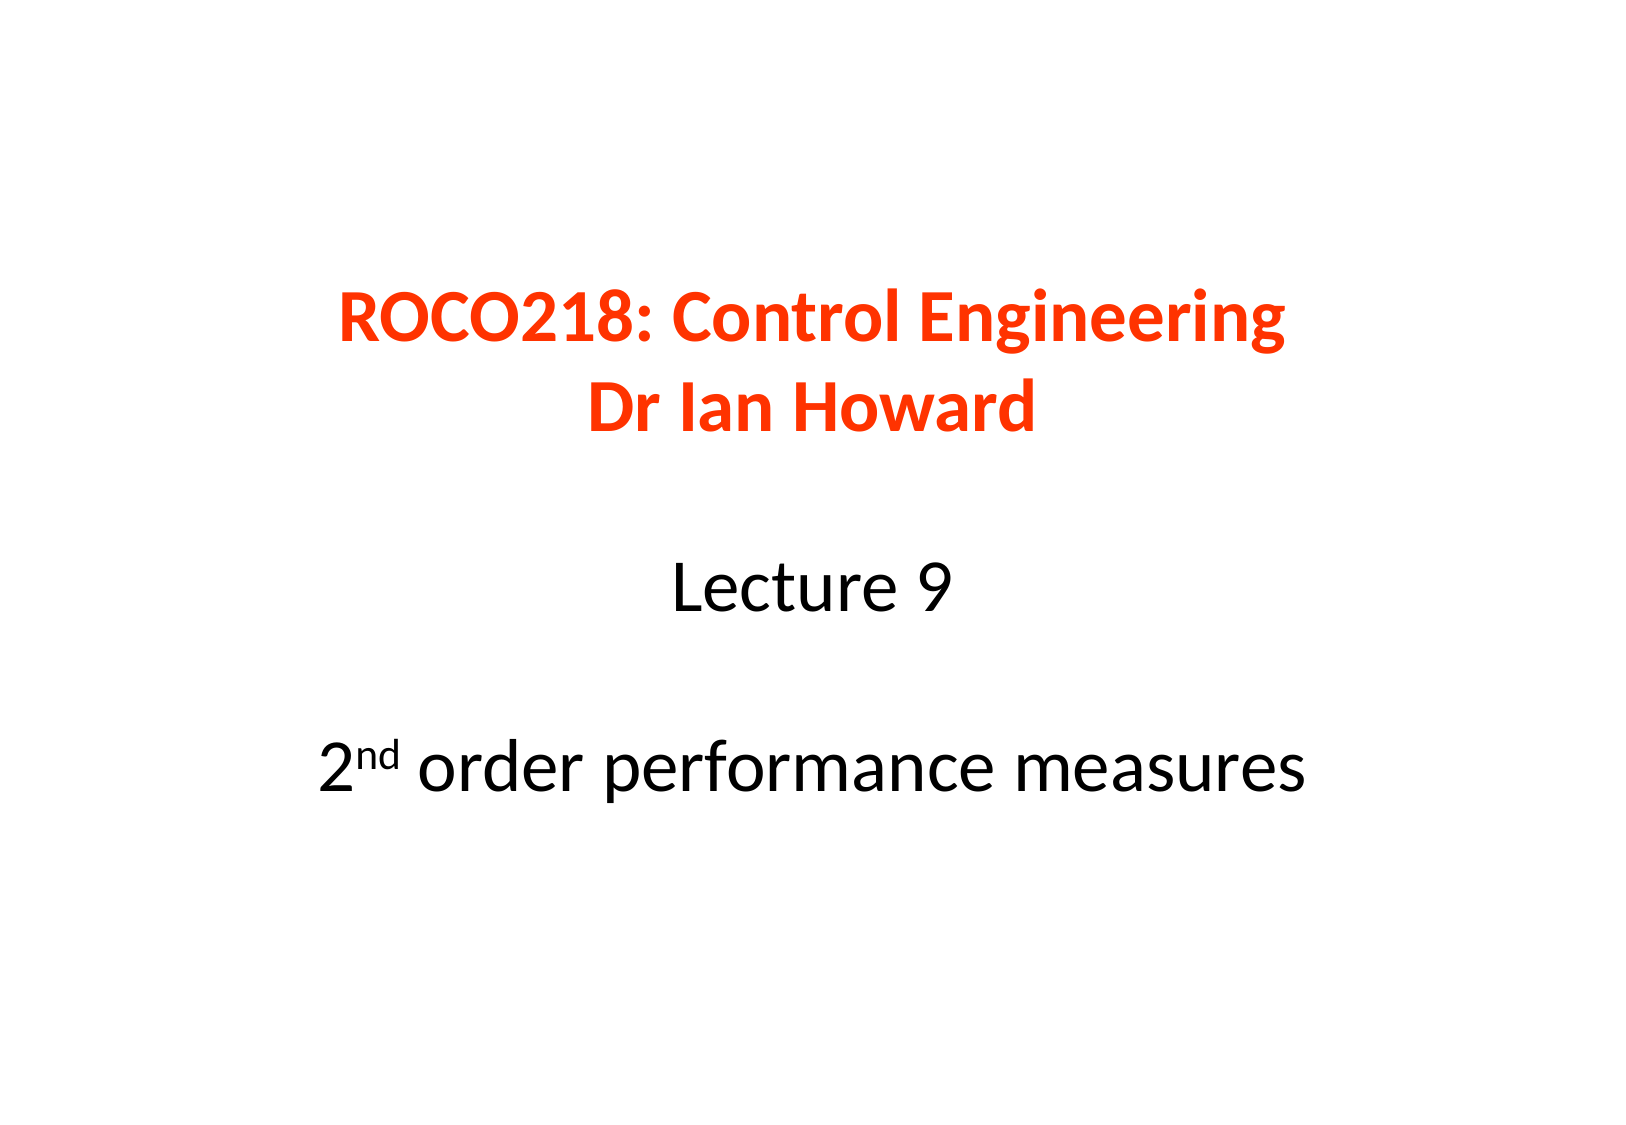

# ROCO218: Control Engineering Dr Ian Howard Lecture 9 2nd order performance measures